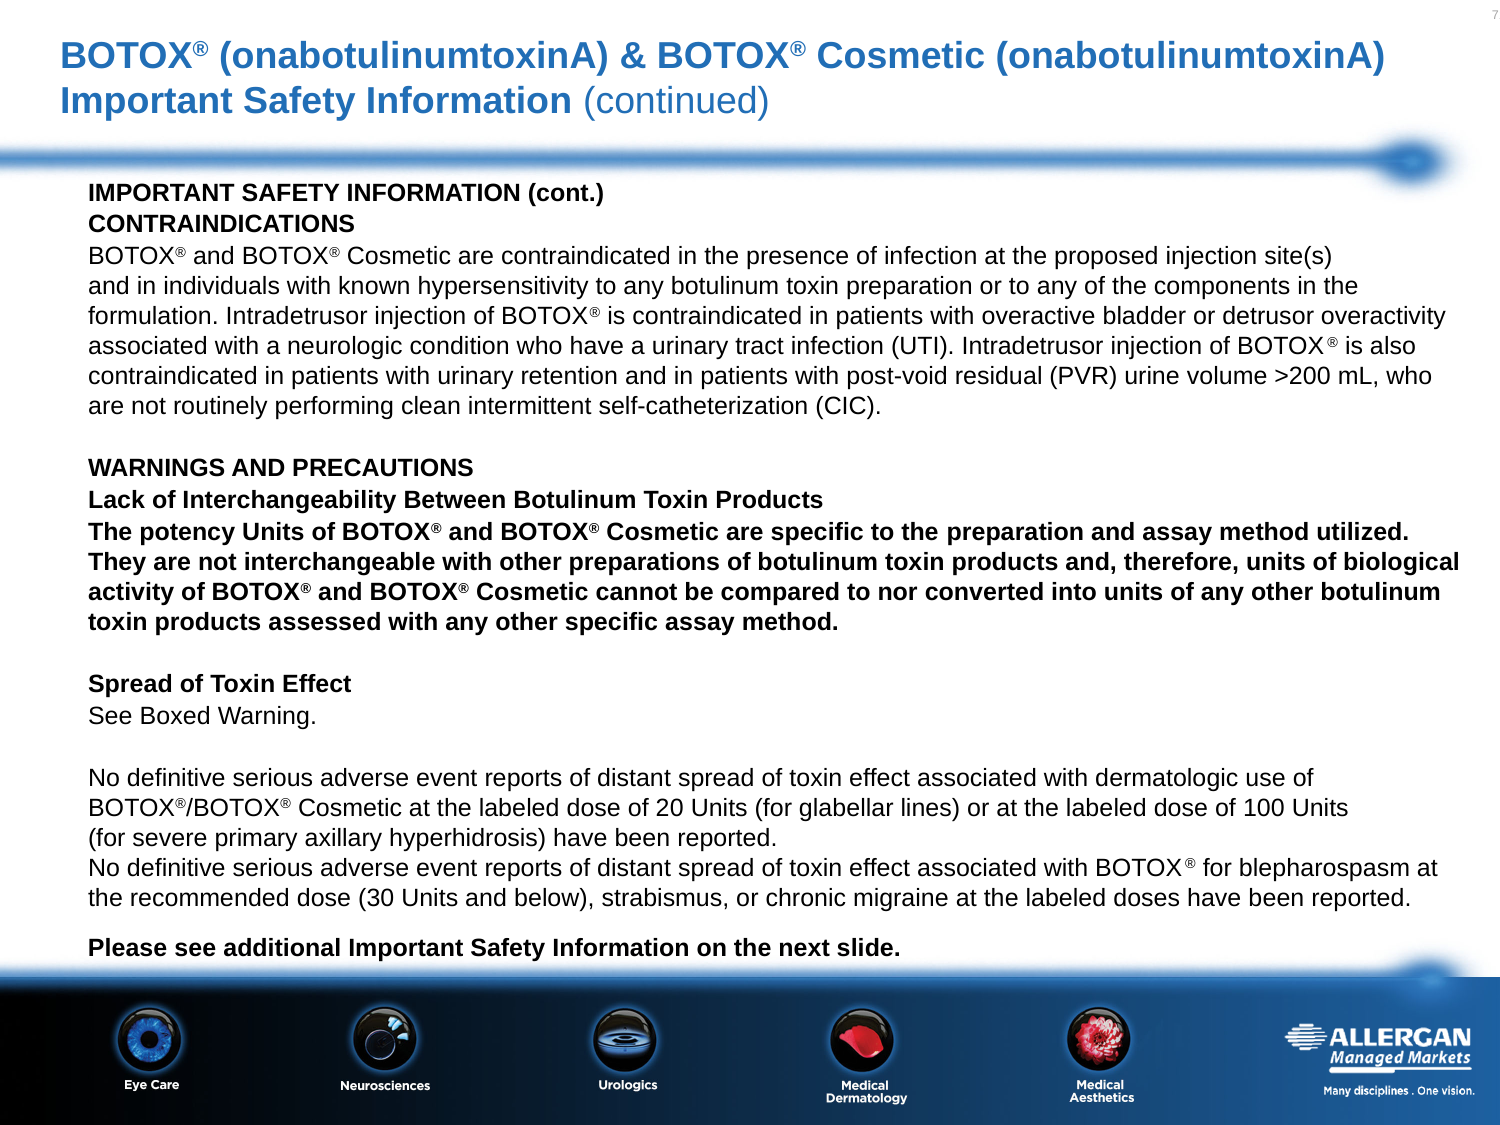

# BOTOX® (onabotulinumtoxinA) & BOTOX® Cosmetic (onabotulinumtoxinA) Important Safety Information (continued)
IMPORTANT SAFETY INFORMATION (cont.)
CONTRAINDICATIONS
BOTOX® and BOTOX® Cosmetic are contraindicated in the presence of infection at the proposed injection site(s)
and in individuals with known hypersensitivity to any botulinum toxin preparation or to any of the components in the formulation. Intradetrusor injection of BOTOX® is contraindicated in patients with overactive bladder or detrusor overactivity associated with a neurologic condition who have a urinary tract infection (UTI). Intradetrusor injection of BOTOX® is also contraindicated in patients with urinary retention and in patients with post-void residual (PVR) urine volume >200 mL, who
are not routinely performing clean intermittent self-catheterization (CIC).
WARNINGS AND PRECAUTIONS
Lack of Interchangeability Between Botulinum Toxin Products
The potency Units of BOTOX® and BOTOX® Cosmetic are specific to the preparation and assay method utilized.
They are not interchangeable with other preparations of botulinum toxin products and, therefore, units of biological activity of BOTOX® and BOTOX® Cosmetic cannot be compared to nor converted into units of any other botulinum toxin products assessed with any other specific assay method.
Spread of Toxin Effect
See Boxed Warning.
No definitive serious adverse event reports of distant spread of toxin effect associated with dermatologic use of BOTOX®/BOTOX® Cosmetic at the labeled dose of 20 Units (for glabellar lines) or at the labeled dose of 100 Units
(for severe primary axillary hyperhidrosis) have been reported.
No definitive serious adverse event reports of distant spread of toxin effect associated with BOTOX® for blepharospasm at
the recommended dose (30 Units and below), strabismus, or chronic migraine at the labeled doses have been reported.
Please see additional Important Safety Information on the next slide.